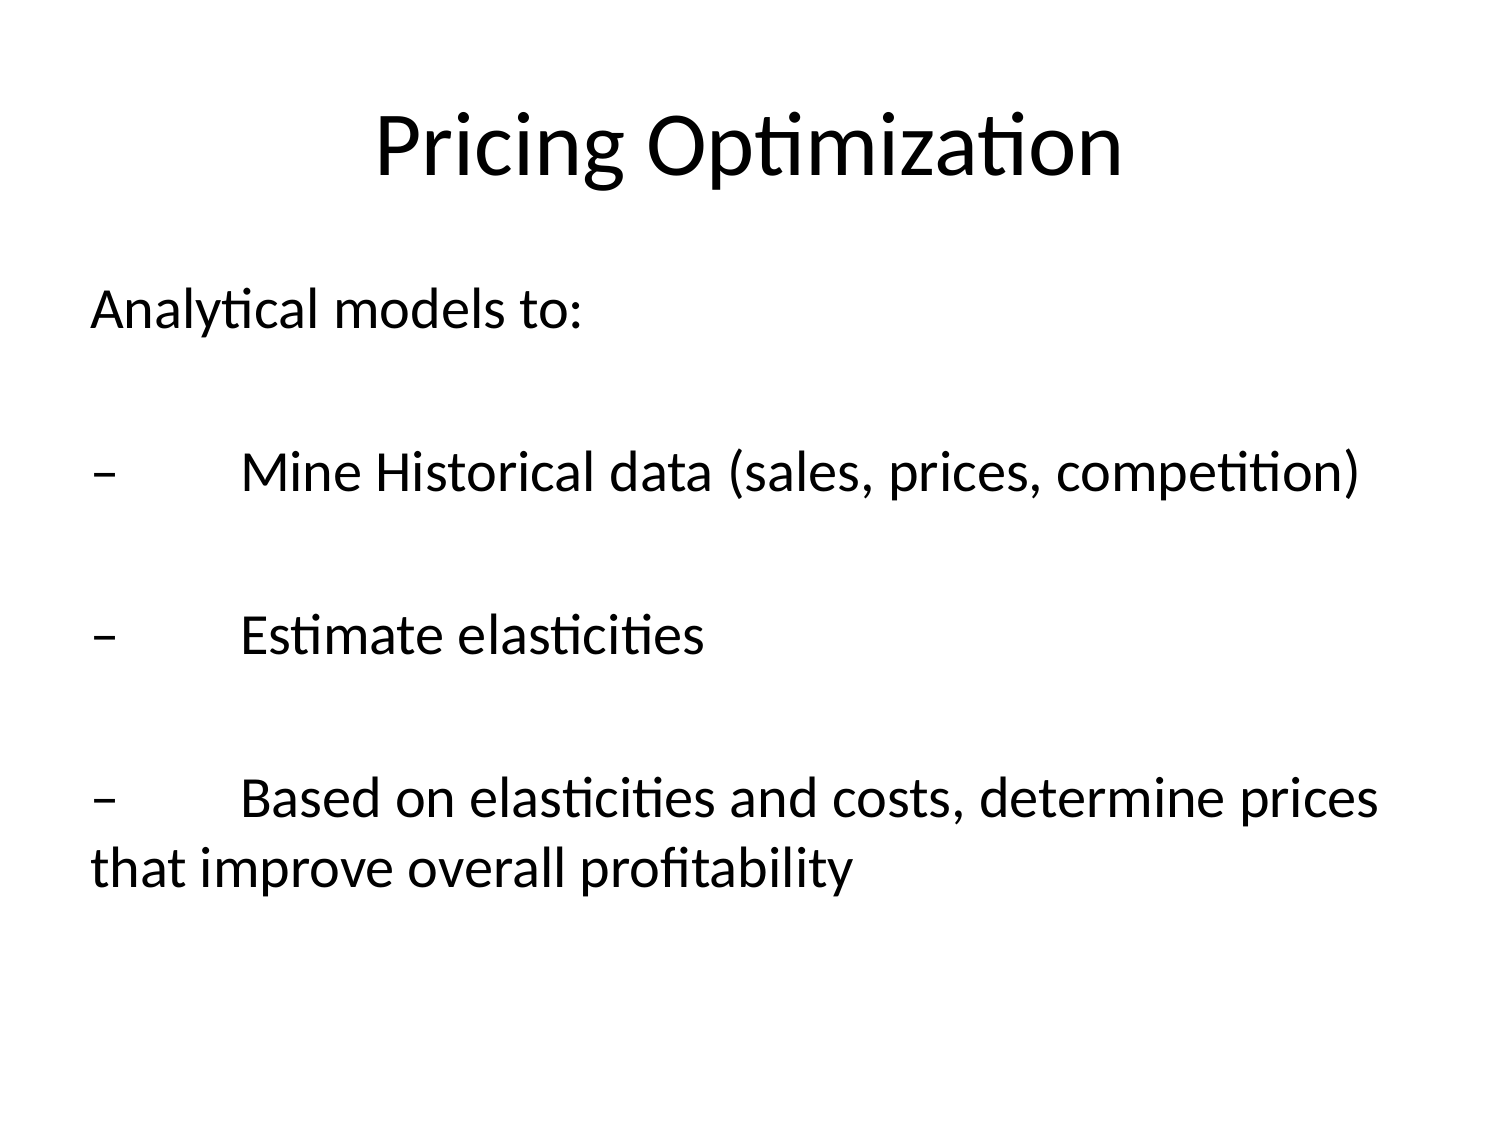

# Pricing Optimization
Analytical models to:

–	Mine Historical data (sales, prices, competition)

–	Estimate elasticities

–	Based on elasticities and costs, determine prices that improve overall profitability